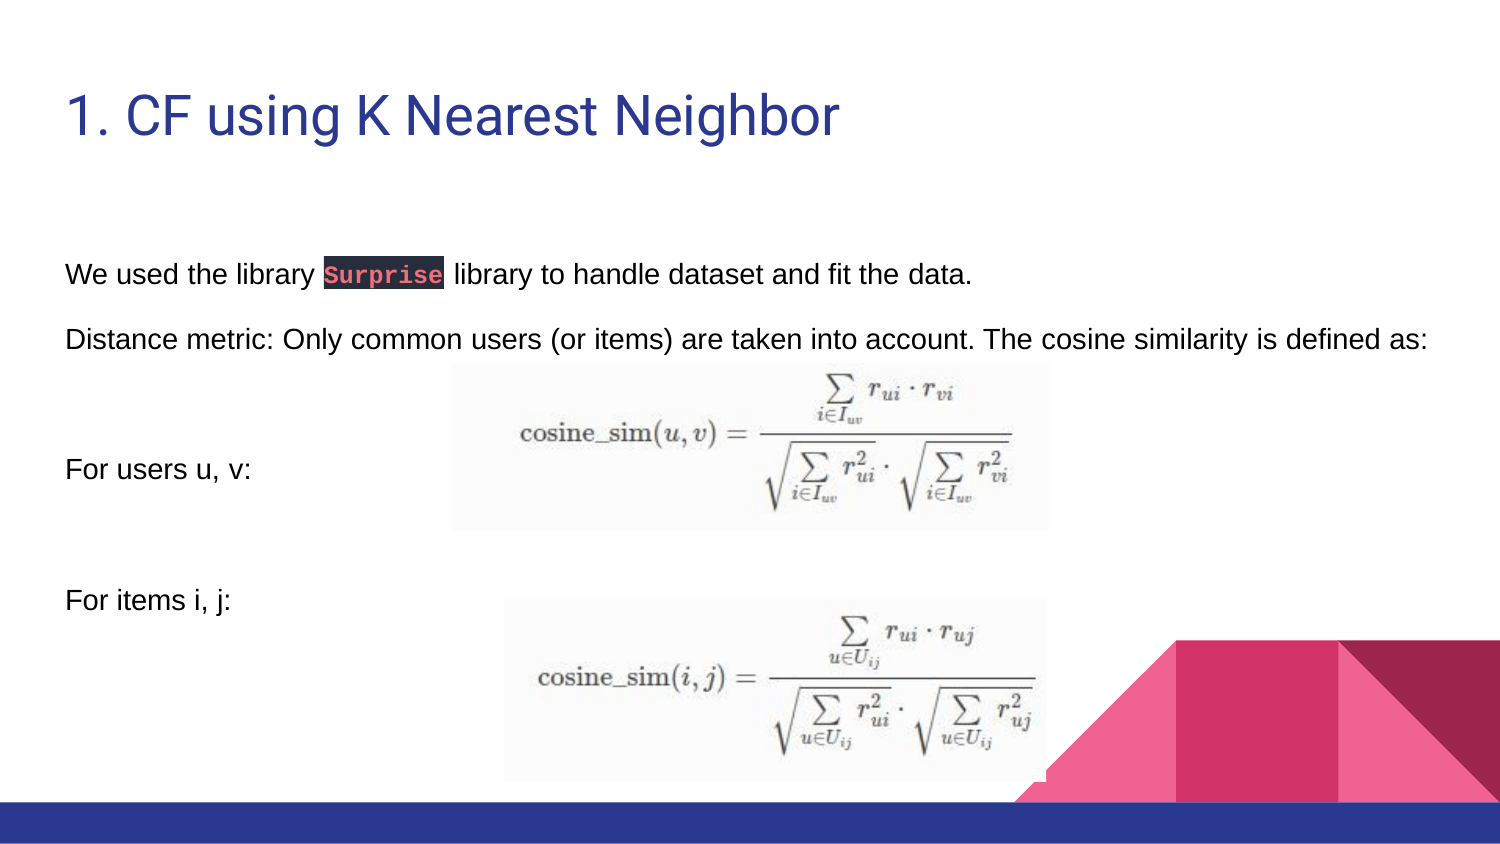

# 1. CF using K Nearest Neighbor
We used the library	library to handle dataset and fit the data.
Surprise
Distance metric: Only common users (or items) are taken into account. The cosine similarity is defined as:

For users u, v:
For items i, j: